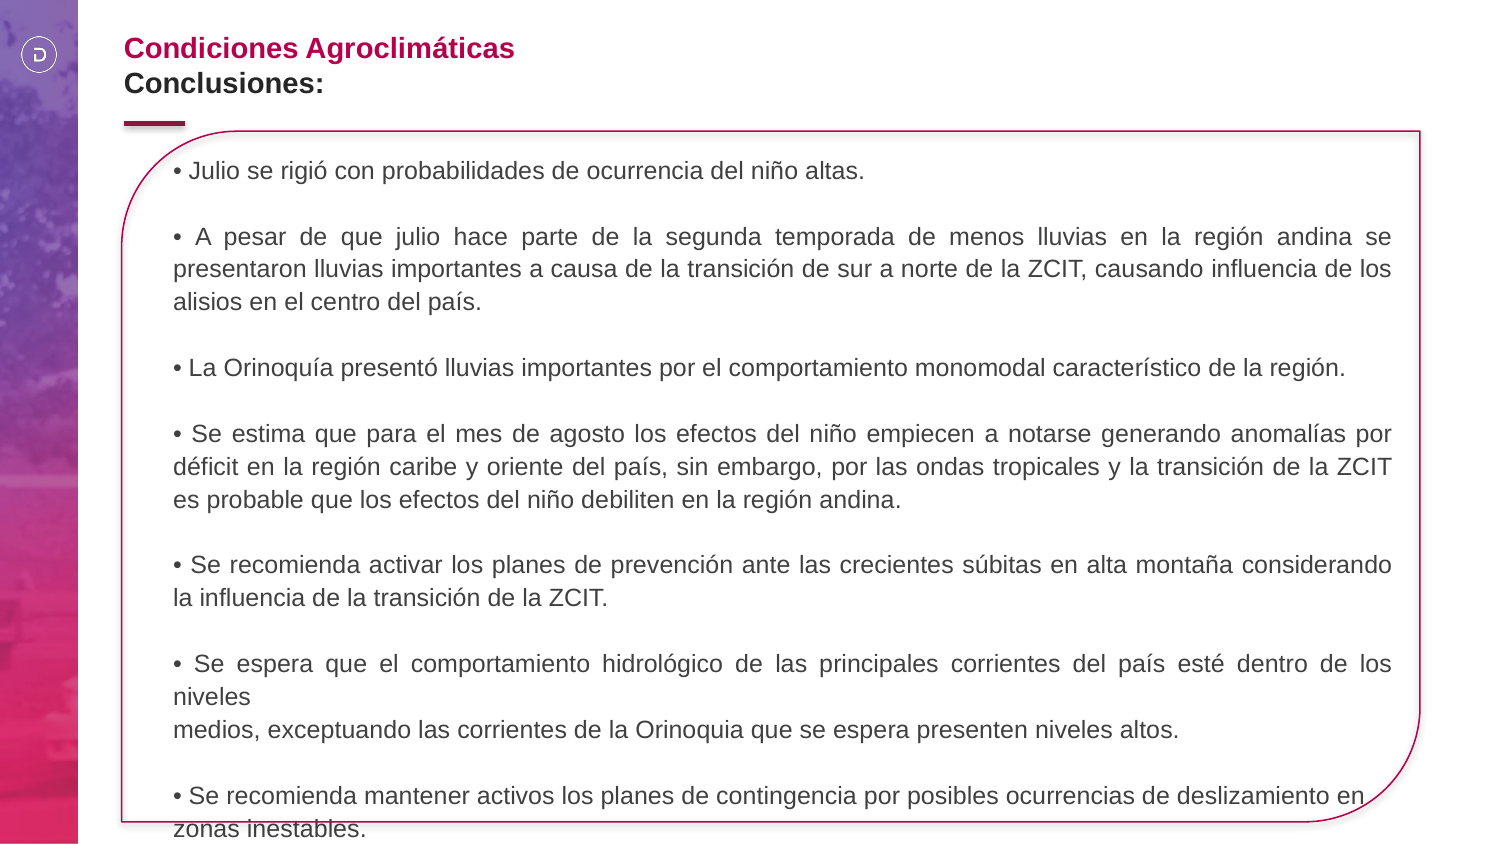

Condiciones Agroclimáticas
Conclusiones:

• Julio se rigió con probabilidades de ocurrencia del niño altas.

• A pesar de que julio hace parte de la segunda temporada de menos lluvias en la región andina se presentaron lluvias importantes a causa de la transición de sur a norte de la ZCIT, causando influencia de los alisios en el centro del país.

• La Orinoquía presentó lluvias importantes por el comportamiento monomodal característico de la región.

• Se estima que para el mes de agosto los efectos del niño empiecen a notarse generando anomalías por déficit en la región caribe y oriente del país, sin embargo, por las ondas tropicales y la transición de la ZCIT es probable que los efectos del niño debiliten en la región andina.

• Se recomienda activar los planes de prevención ante las crecientes súbitas en alta montaña considerando la influencia de la transición de la ZCIT.

• Se espera que el comportamiento hidrológico de las principales corrientes del país esté dentro de los niveles
medios, exceptuando las corrientes de la Orinoquia que se espera presenten niveles altos.

• Se recomienda mantener activos los planes de contingencia por posibles ocurrencias de deslizamiento en
zonas inestables.